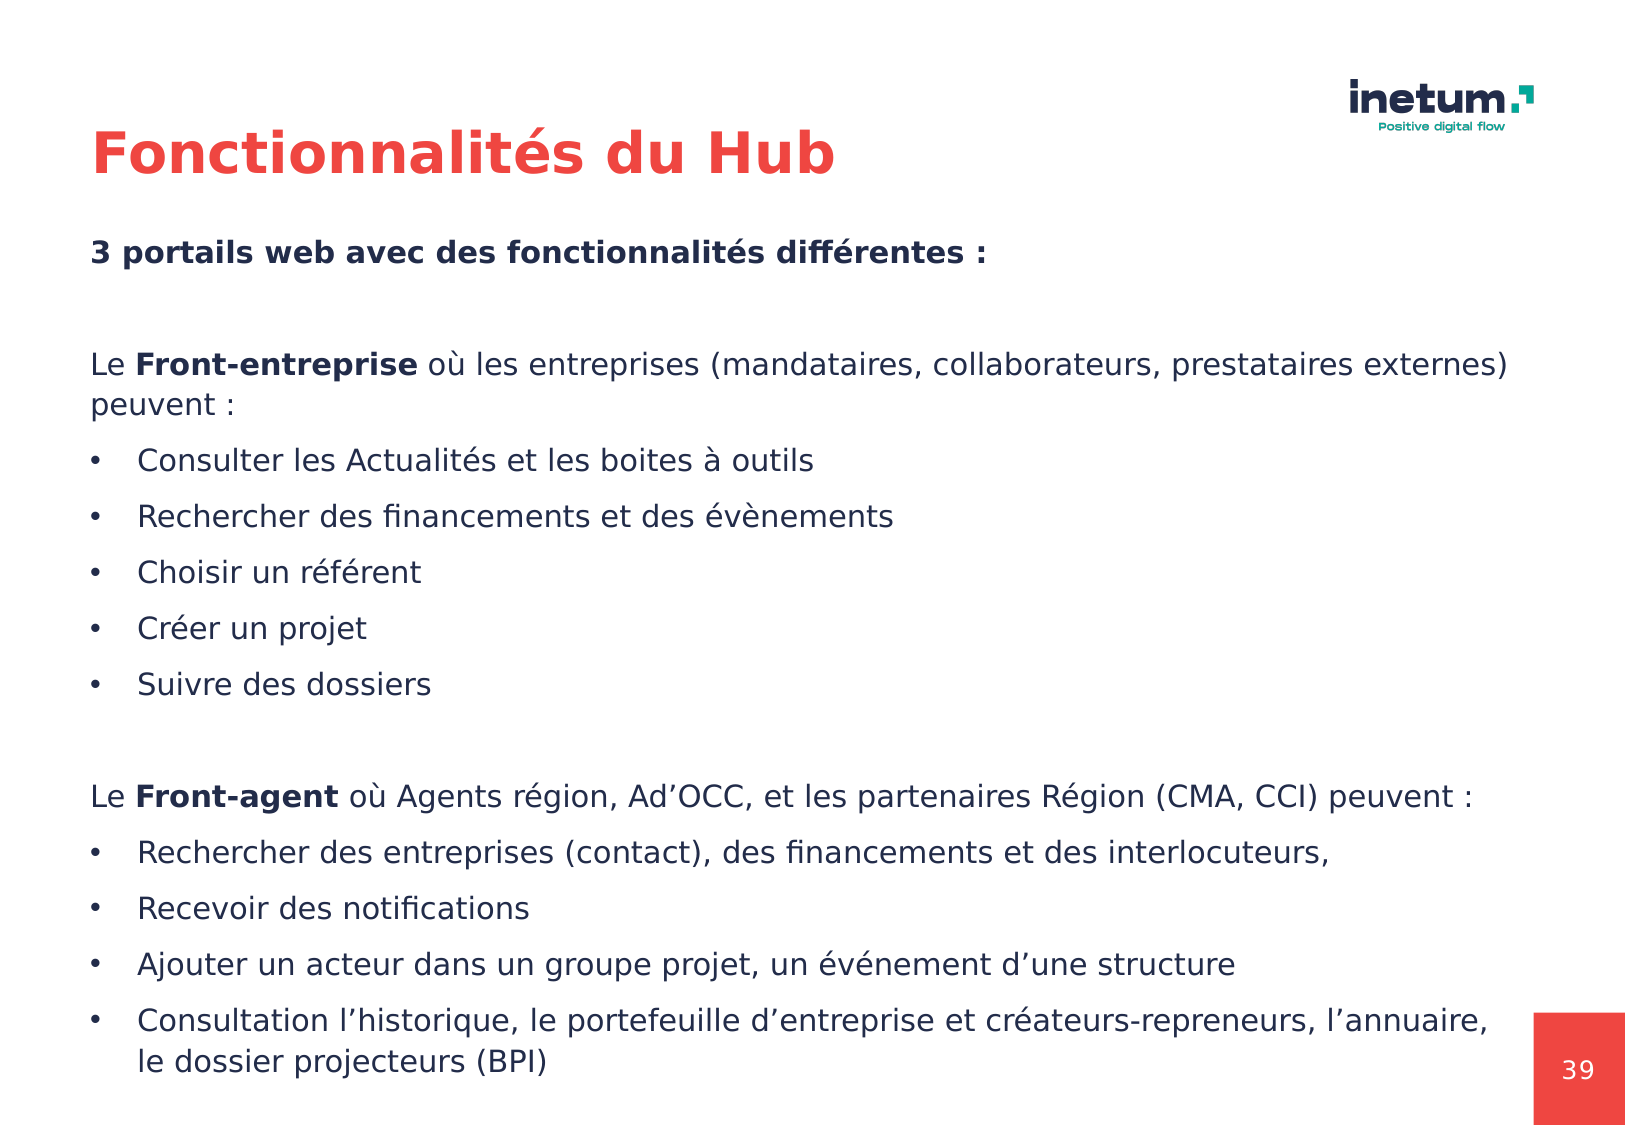

# Fonctionnalités du Hub
3 portails web avec des fonctionnalités différentes :

Le Front-entreprise où les entreprises (mandataires, collaborateurs, prestataires externes) peuvent :
Consulter les Actualités et les boites à outils
Rechercher des financements et des évènements
Choisir un référent
Créer un projet
Suivre des dossiers

Le Front-agent où Agents région, Ad’OCC, et les partenaires Région (CMA, CCI) peuvent :
Rechercher des entreprises (contact), des financements et des interlocuteurs,
Recevoir des notifications
Ajouter un acteur dans un groupe projet, un événement d’une structure
Consultation l’historique, le portefeuille d’entreprise et créateurs-repreneurs, l’annuaire, le dossier projecteurs (BPI)